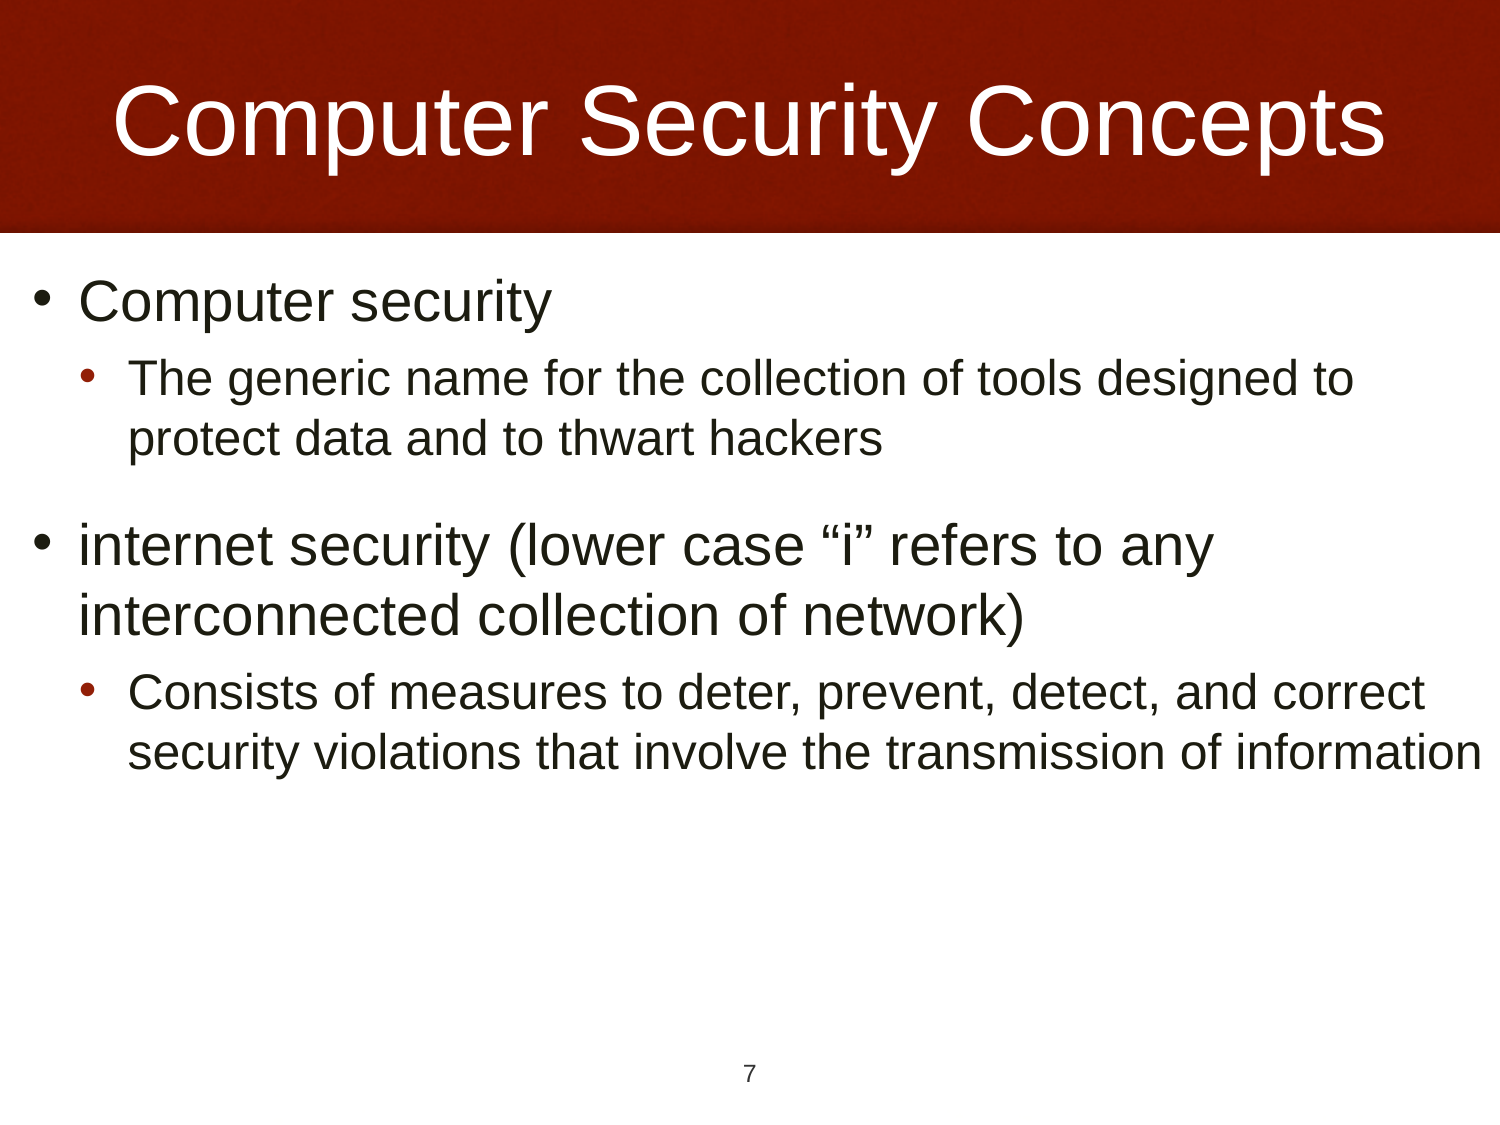

# Computer Security Concepts
Computer security
The generic name for the collection of tools designed to protect data and to thwart hackers
internet security (lower case “i” refers to any interconnected collection of network)
Consists of measures to deter, prevent, detect, and correct security violations that involve the transmission of information

7